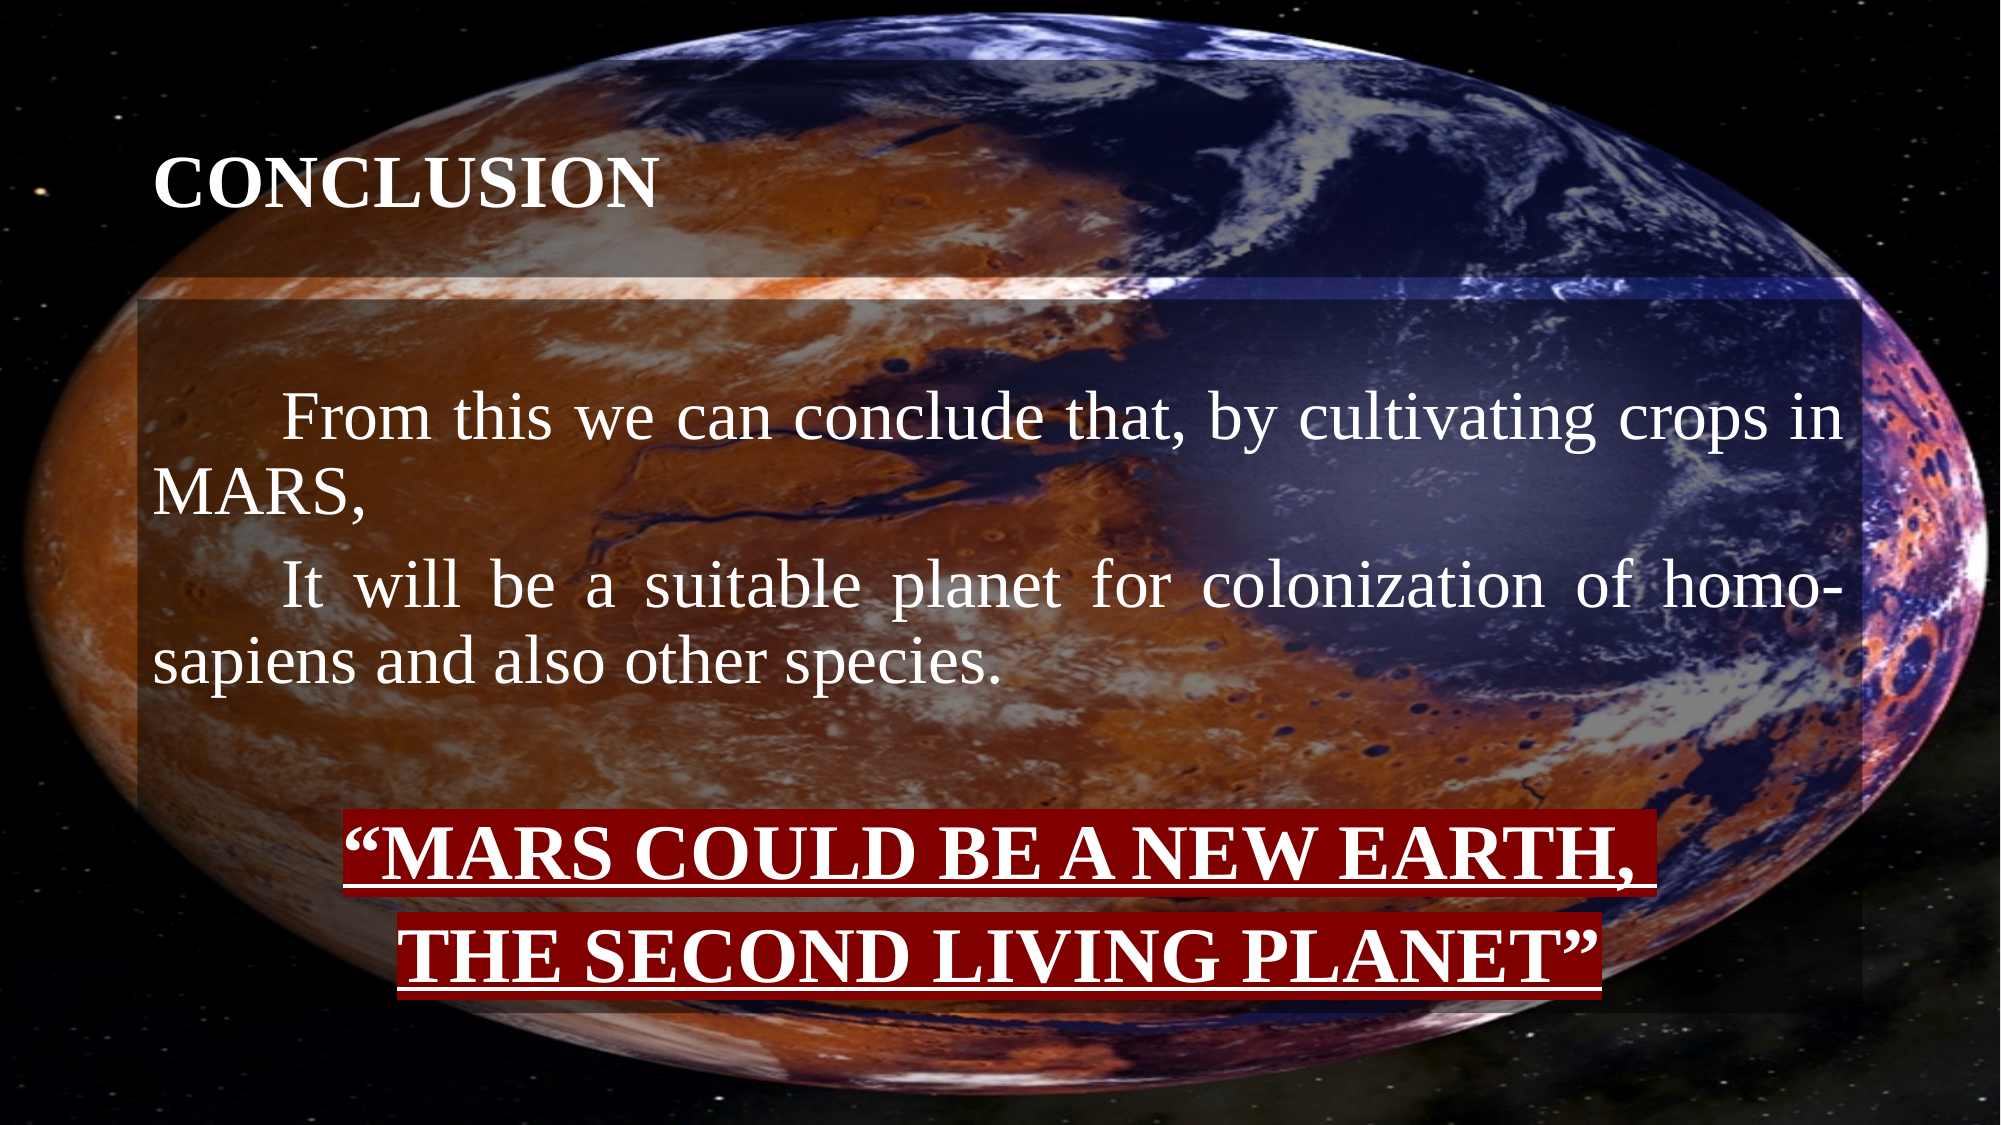

# CONCLUSION

	From this we can conclude that, by cultivating crops in MARS,
	It will be a suitable planet for colonization of homo-sapiens and also other species.

“MARS COULD BE A NEW EARTH,
THE SECOND LIVING PLANET”